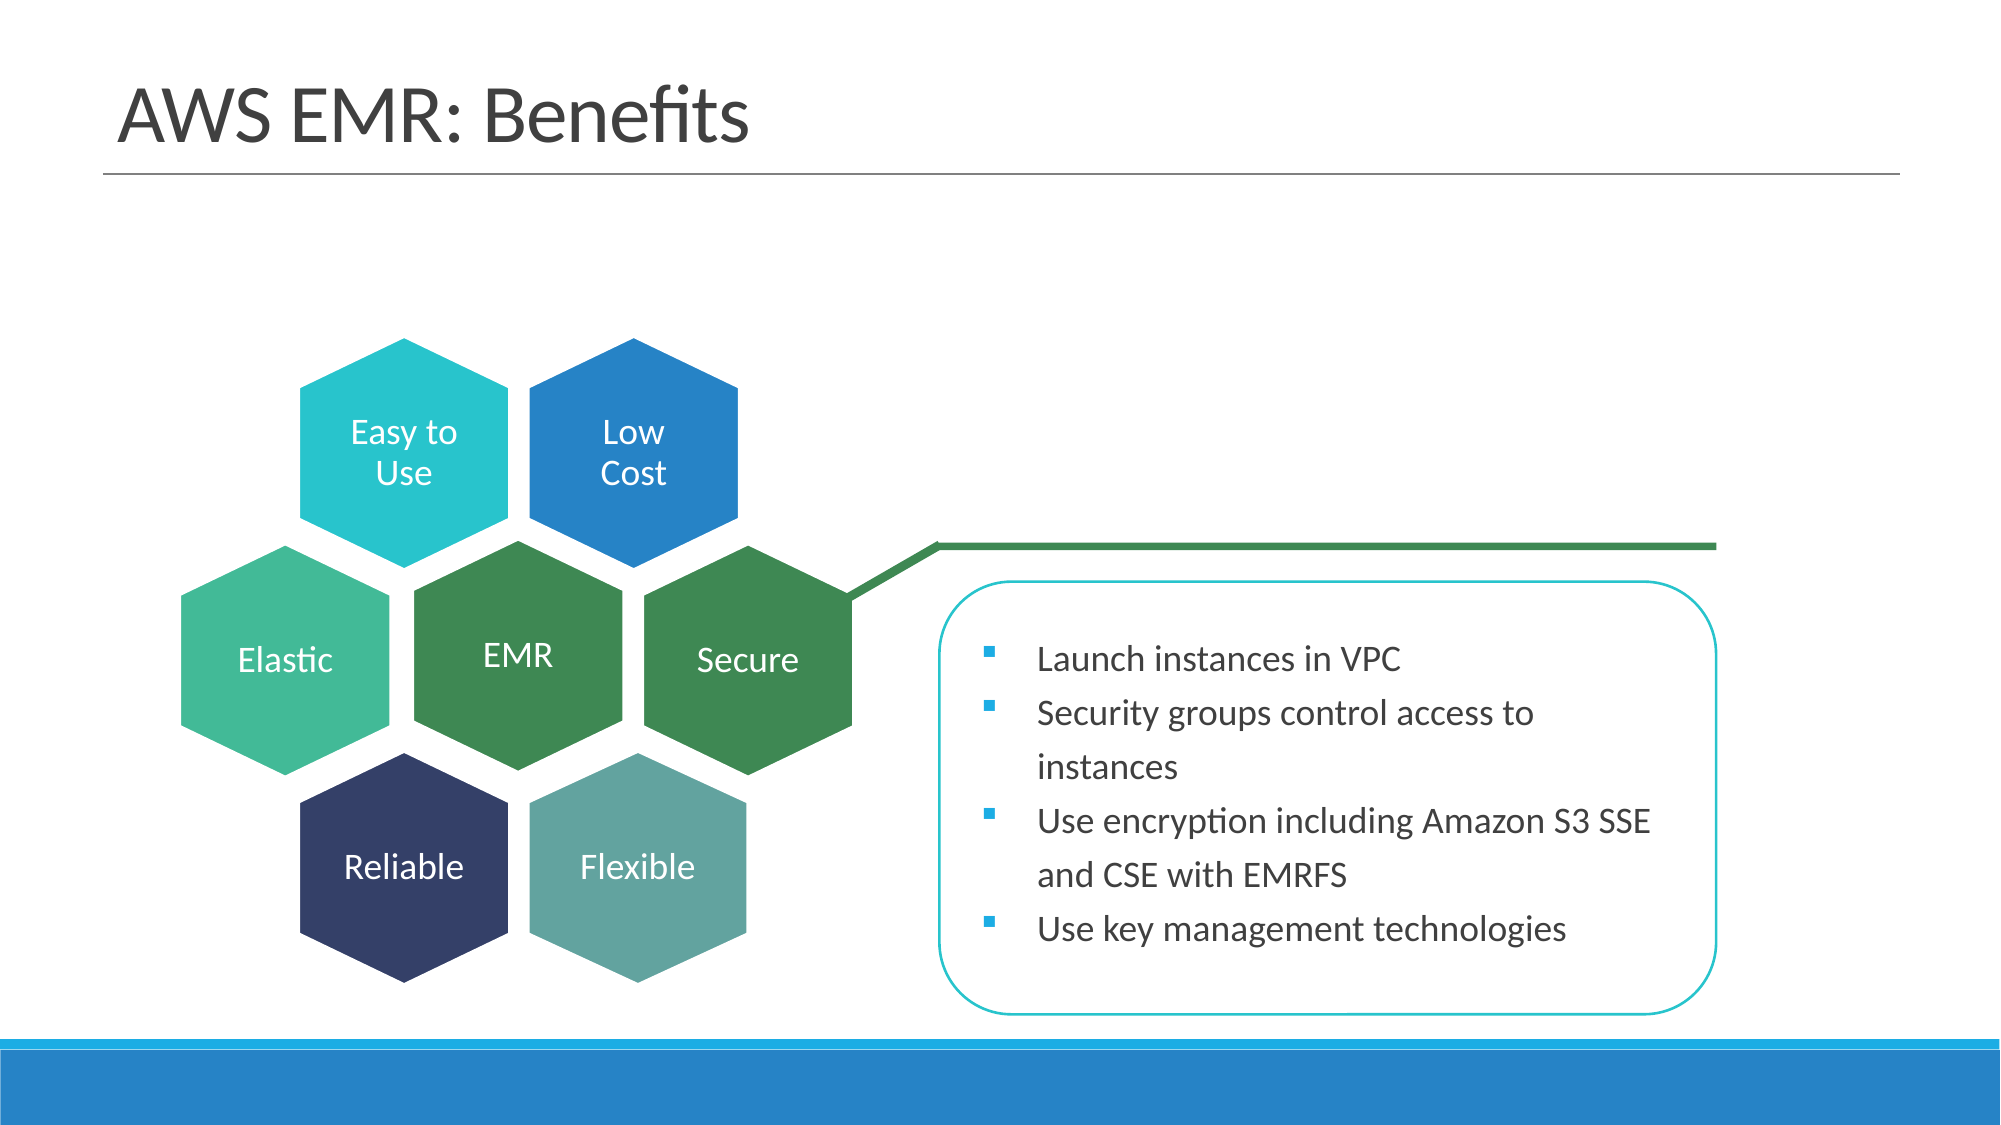

# AWS EMR: Benefits
Easy to Use
Low Cost

EMR

Elastic
Secure

Launch instances in VPC
Security groups control access to instances
Use encryption including Amazon S3 SSE and CSE with EMRFS
Use key management technologies
Reliable
Flexible